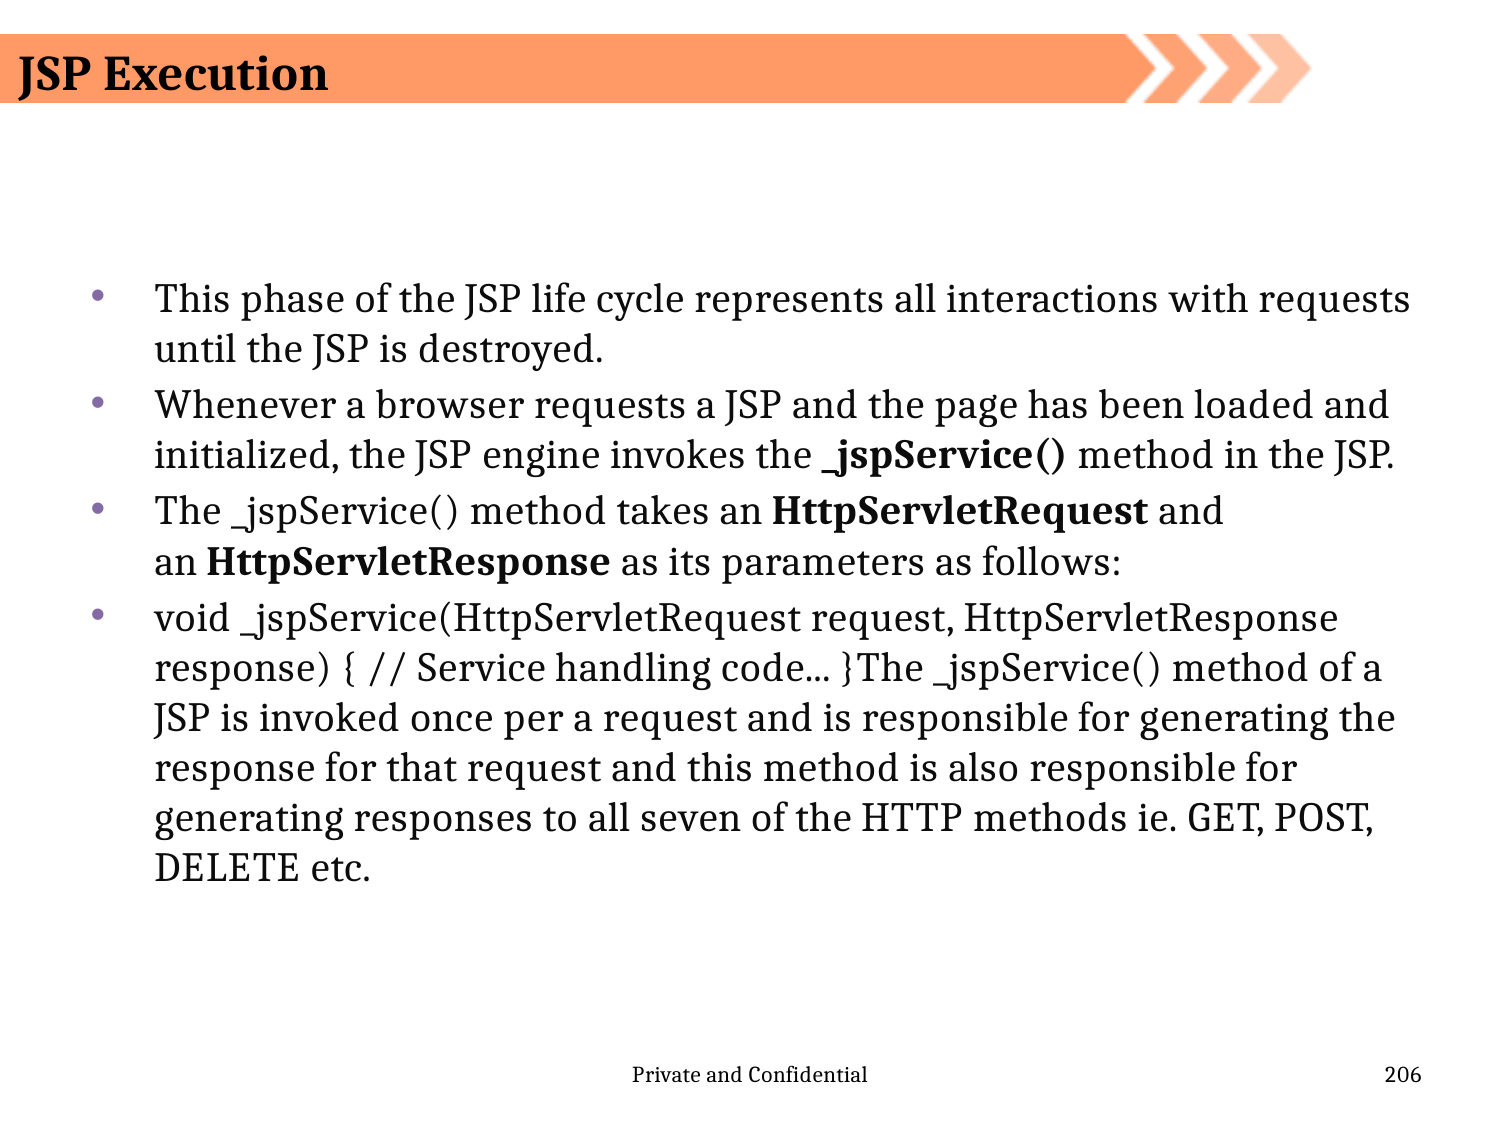

# JSP Execution
This phase of the JSP life cycle represents all interactions with requests until the JSP is destroyed.
Whenever a browser requests a JSP and the page has been loaded and initialized, the JSP engine invokes the _jspService() method in the JSP.
The _jspService() method takes an HttpServletRequest and an HttpServletResponse as its parameters as follows:
void _jspService(HttpServletRequest request, HttpServletResponse response) { // Service handling code... }The _jspService() method of a JSP is invoked once per a request and is responsible for generating the response for that request and this method is also responsible for generating responses to all seven of the HTTP methods ie. GET, POST, DELETE etc.